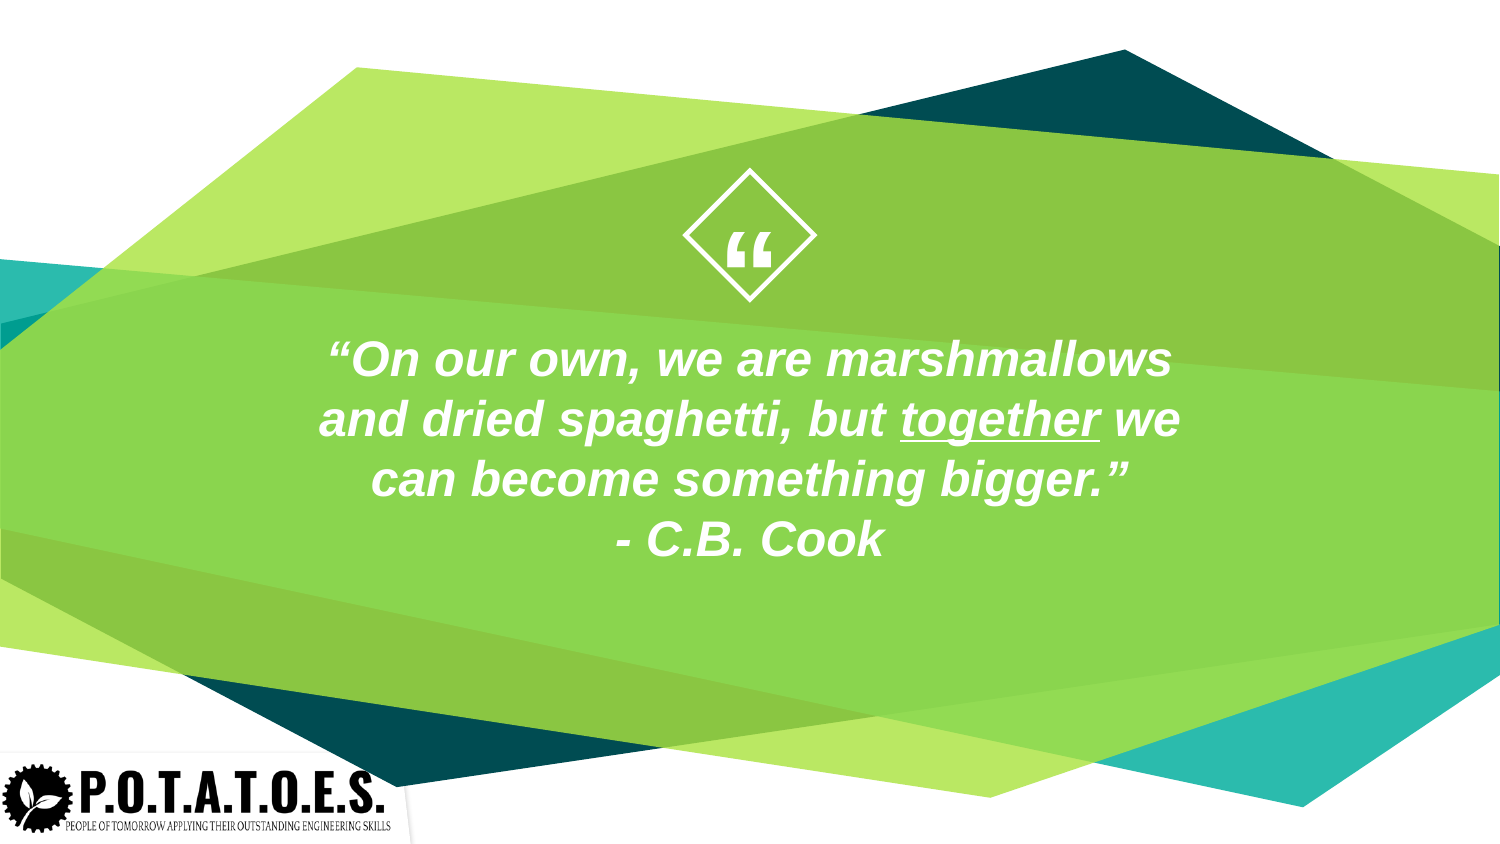

“On our own, we are marshmallows and dried spaghetti, but together we can become something bigger.”
- C.B. Cook